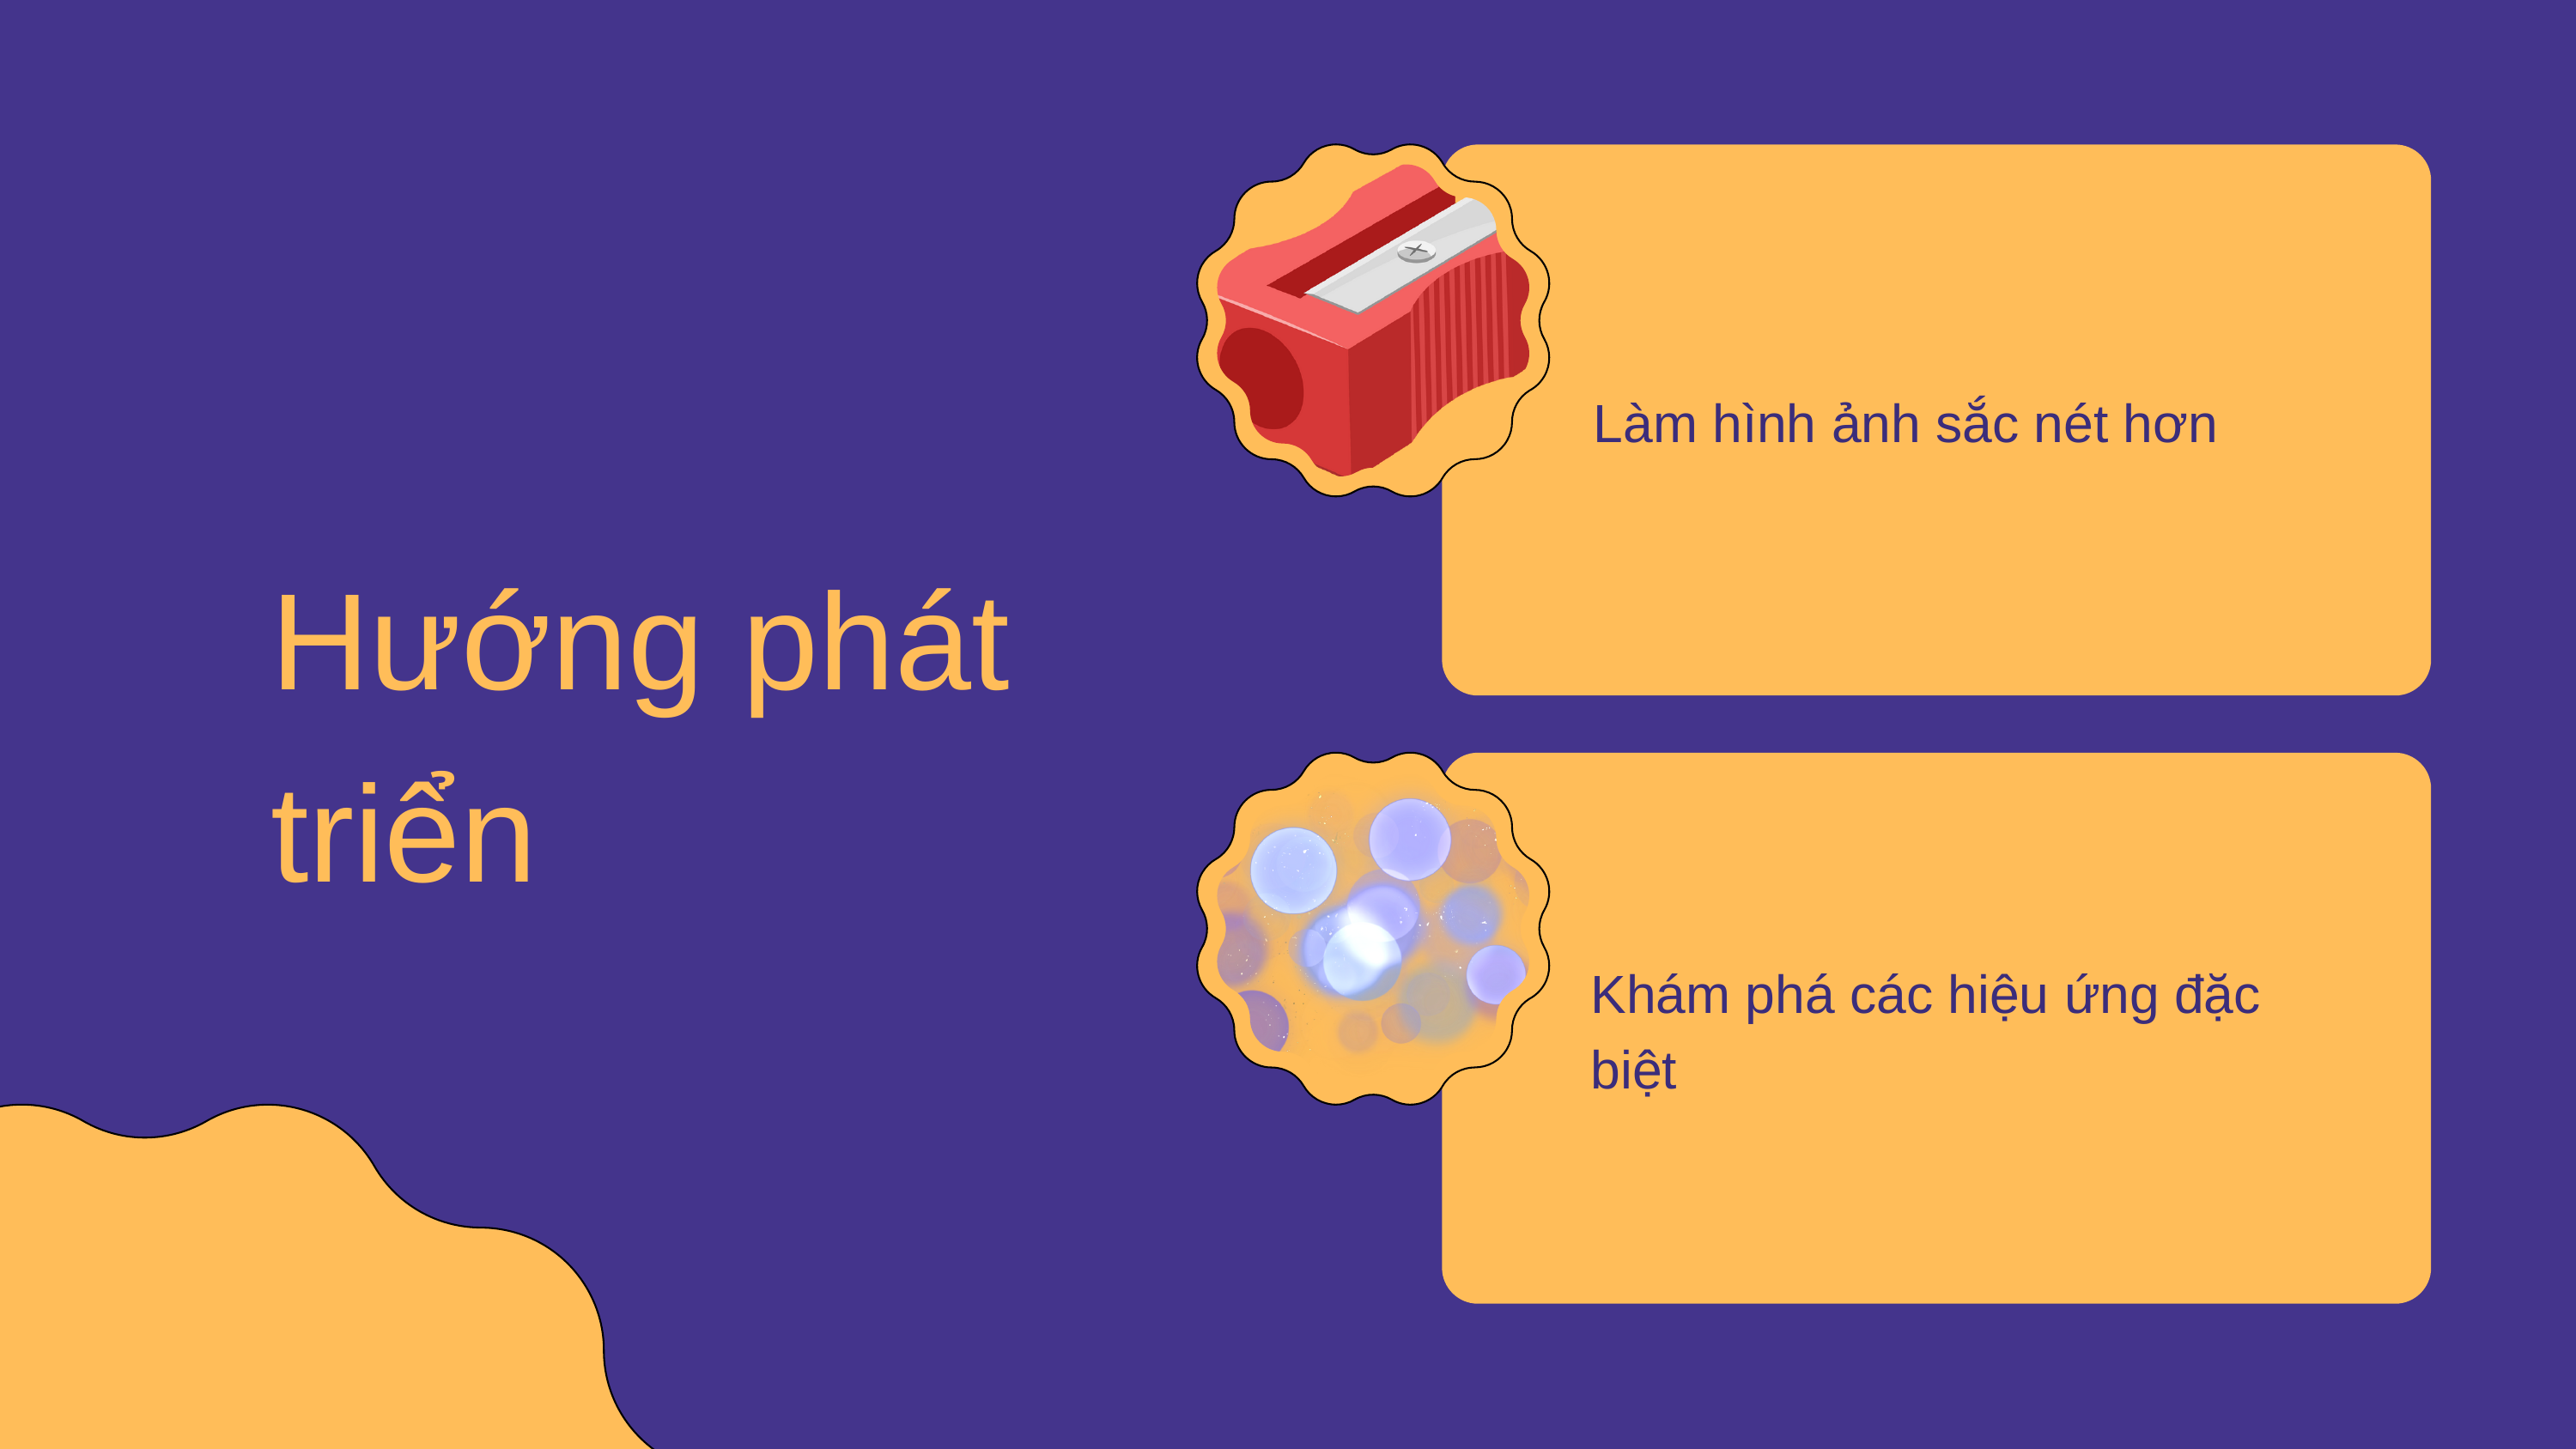

Làm hình ảnh sắc nét hơn
Hướng phát triển

Khám phá các hiệu ứng đặc biệt